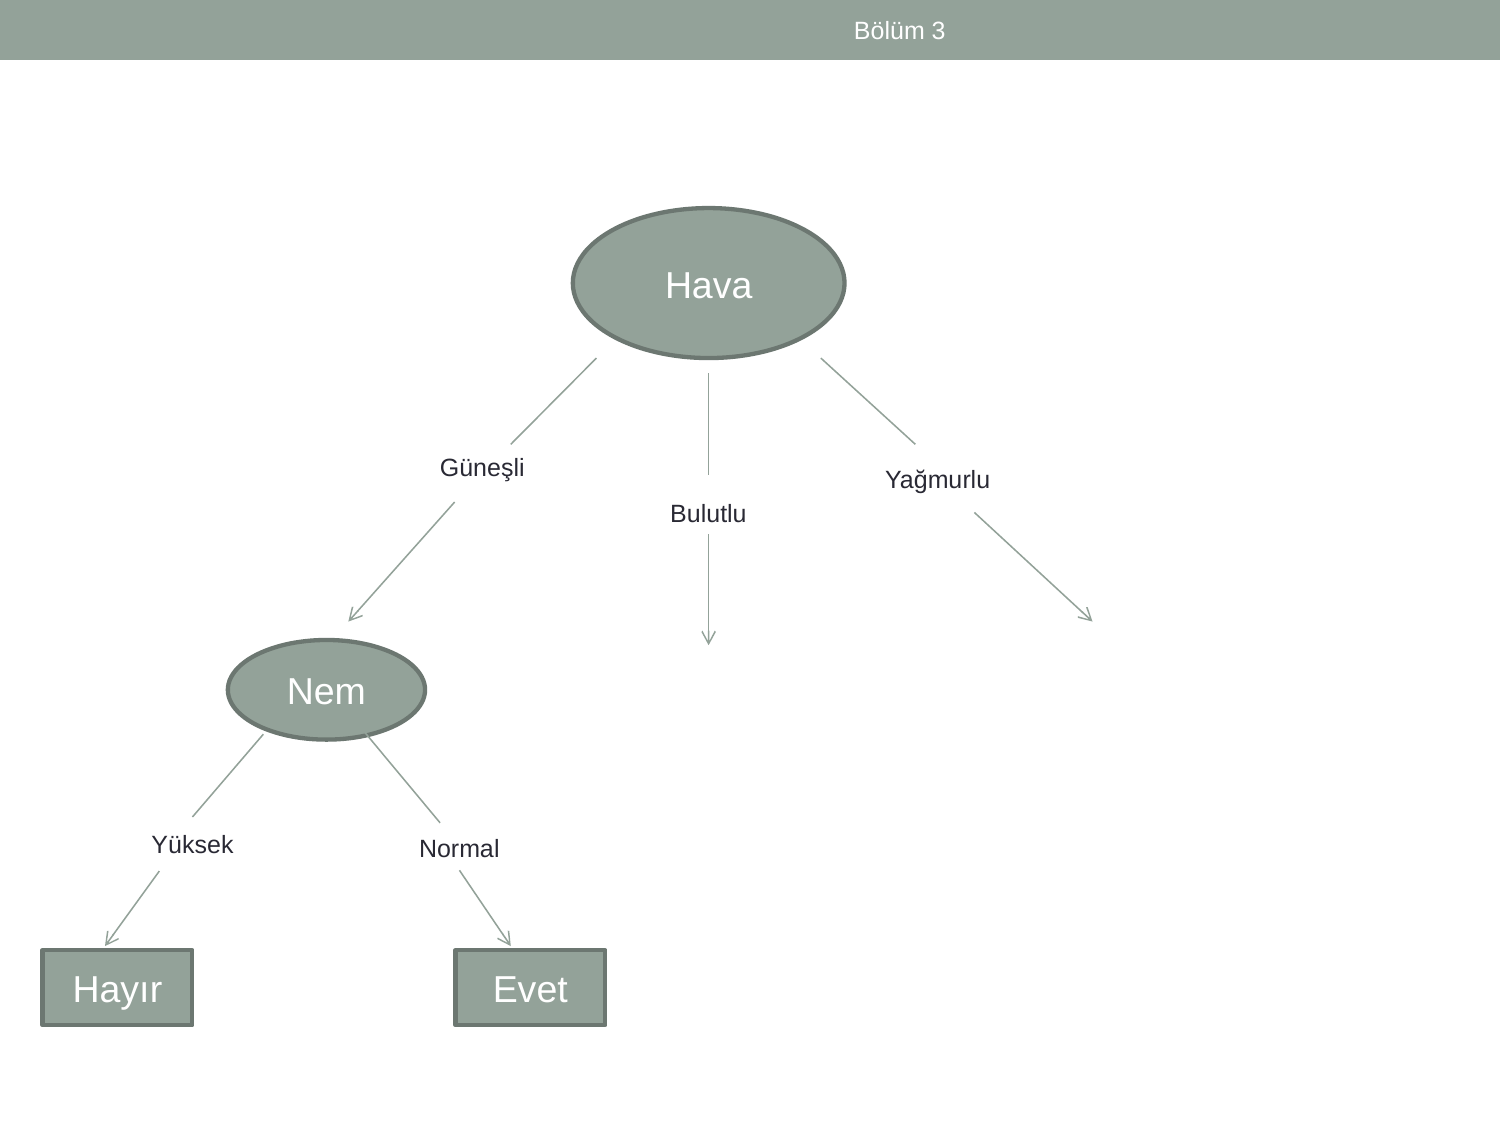

Bölüm 3

Hava
Güneşli
Yağmurlu
Bulutlu
Nem
Yüksek
Normal
Hayır
Evet